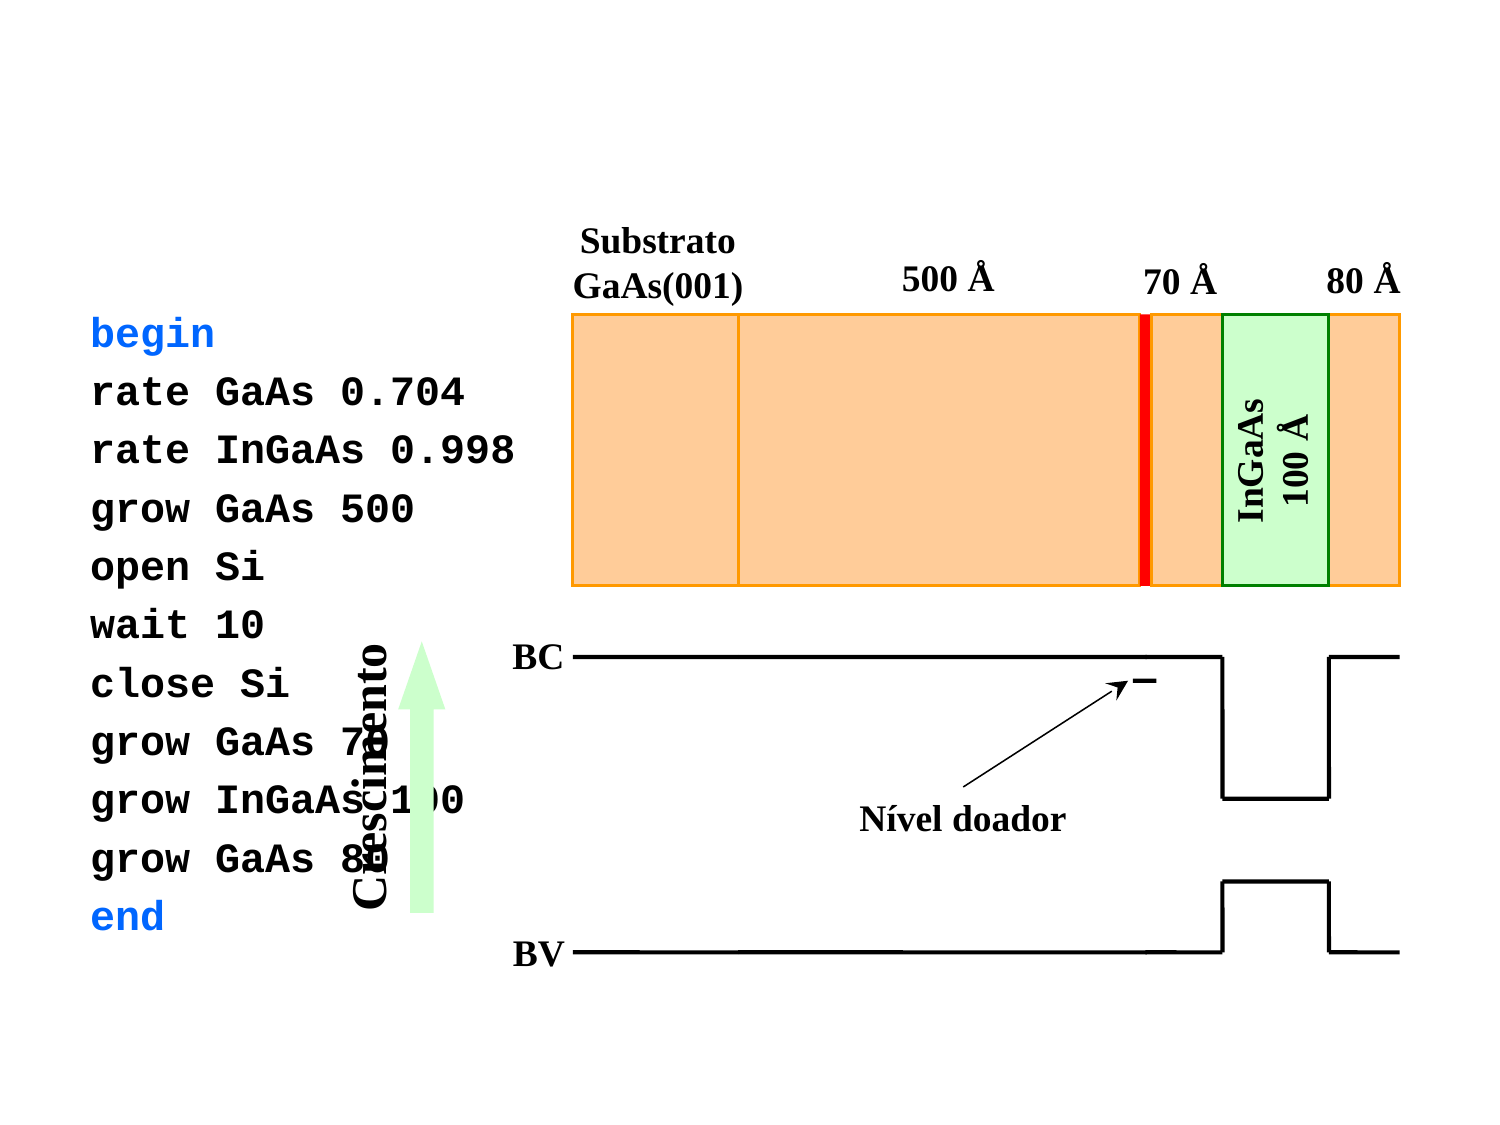

Substrato
GaAs(001)

BC

BV

500 Å
80 Å
70 Å
begin
rate GaAs 0.704
rate InGaAs 0.998
grow GaAs 500
open Si
wait 10
close Si
grow GaAs 70
grow InGaAs 100
grow GaAs 80
end

InGaAs
100 Å

Crescimento

Nível doador